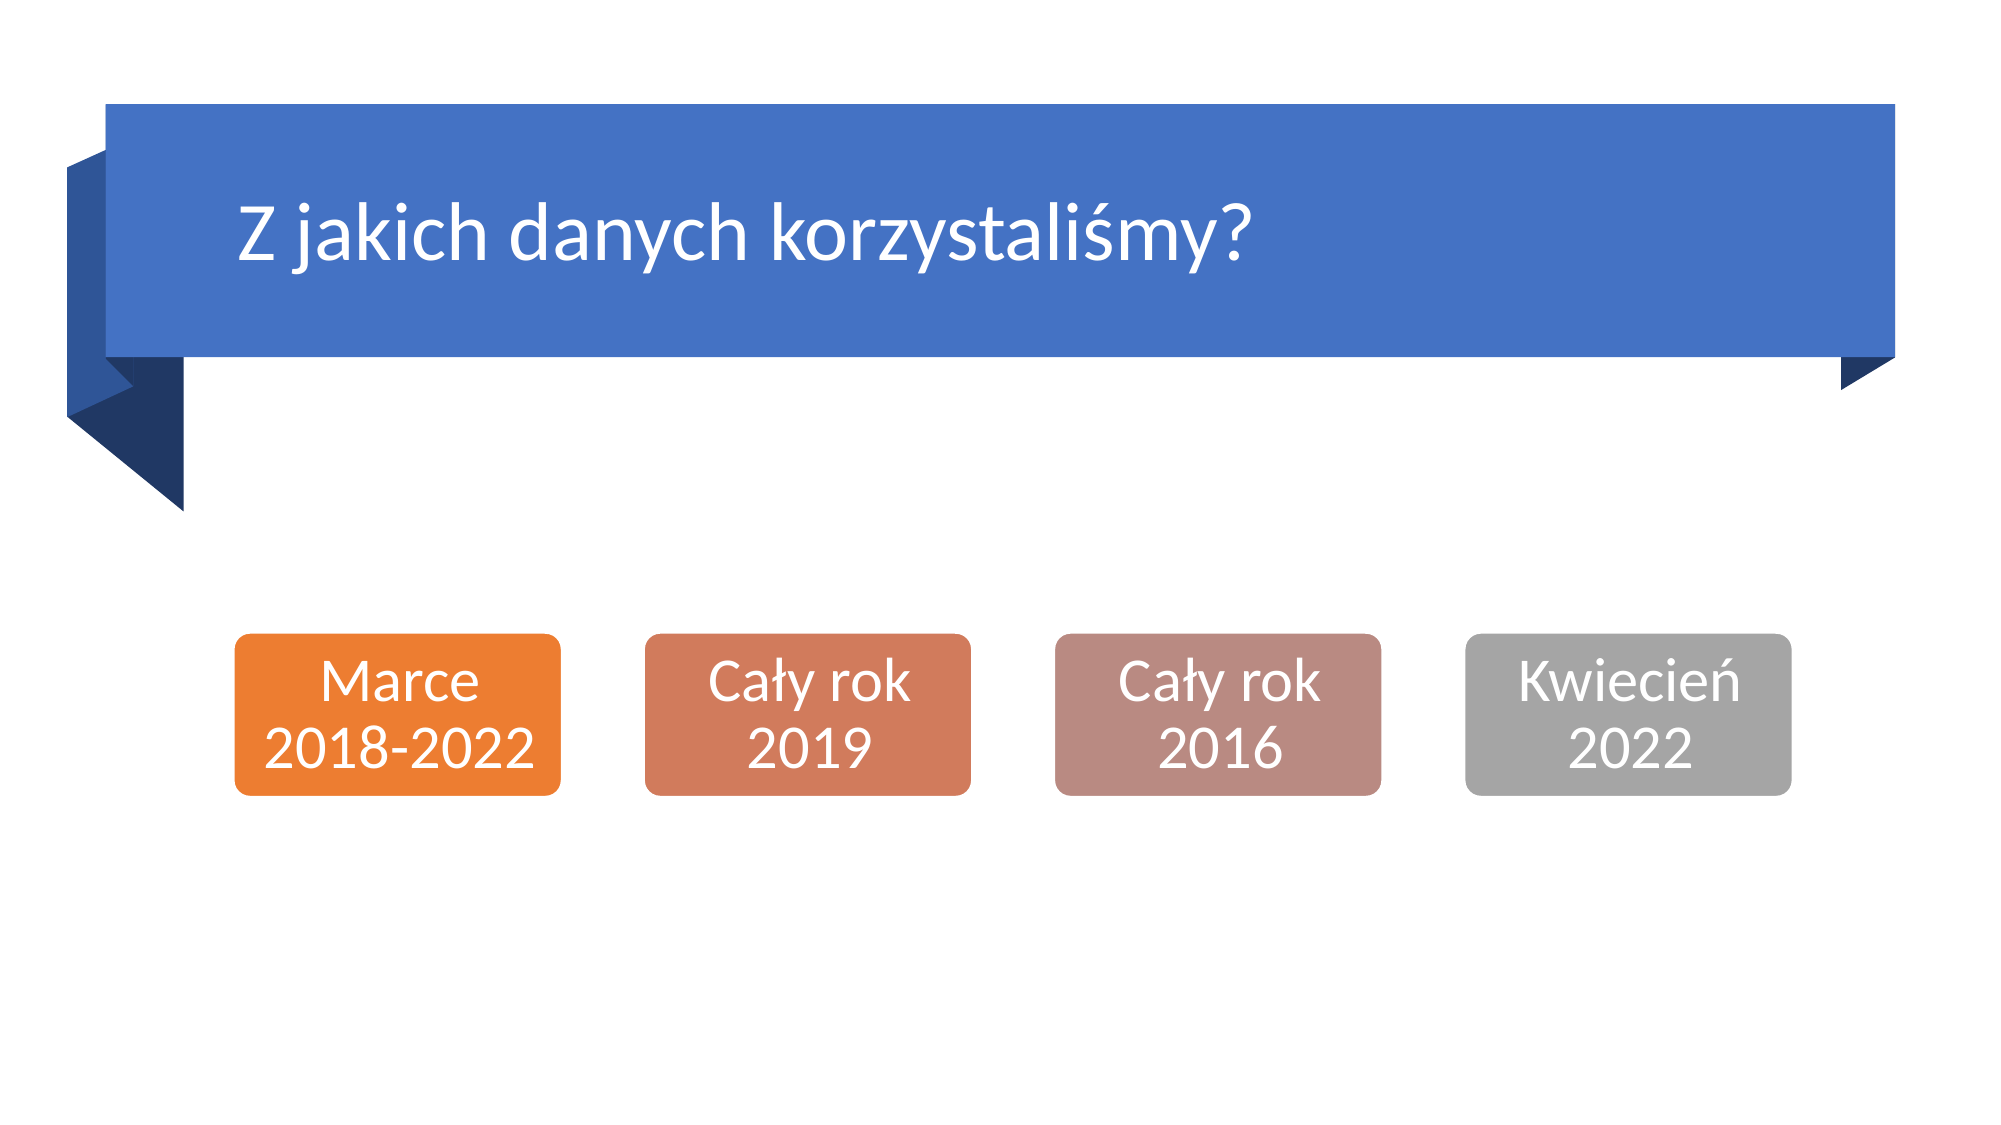

# Z jakich danych korzystaliśmy?
Marce 2018-2022
Cały rok 2019
Cały rok 2016
Kwiecień 2022